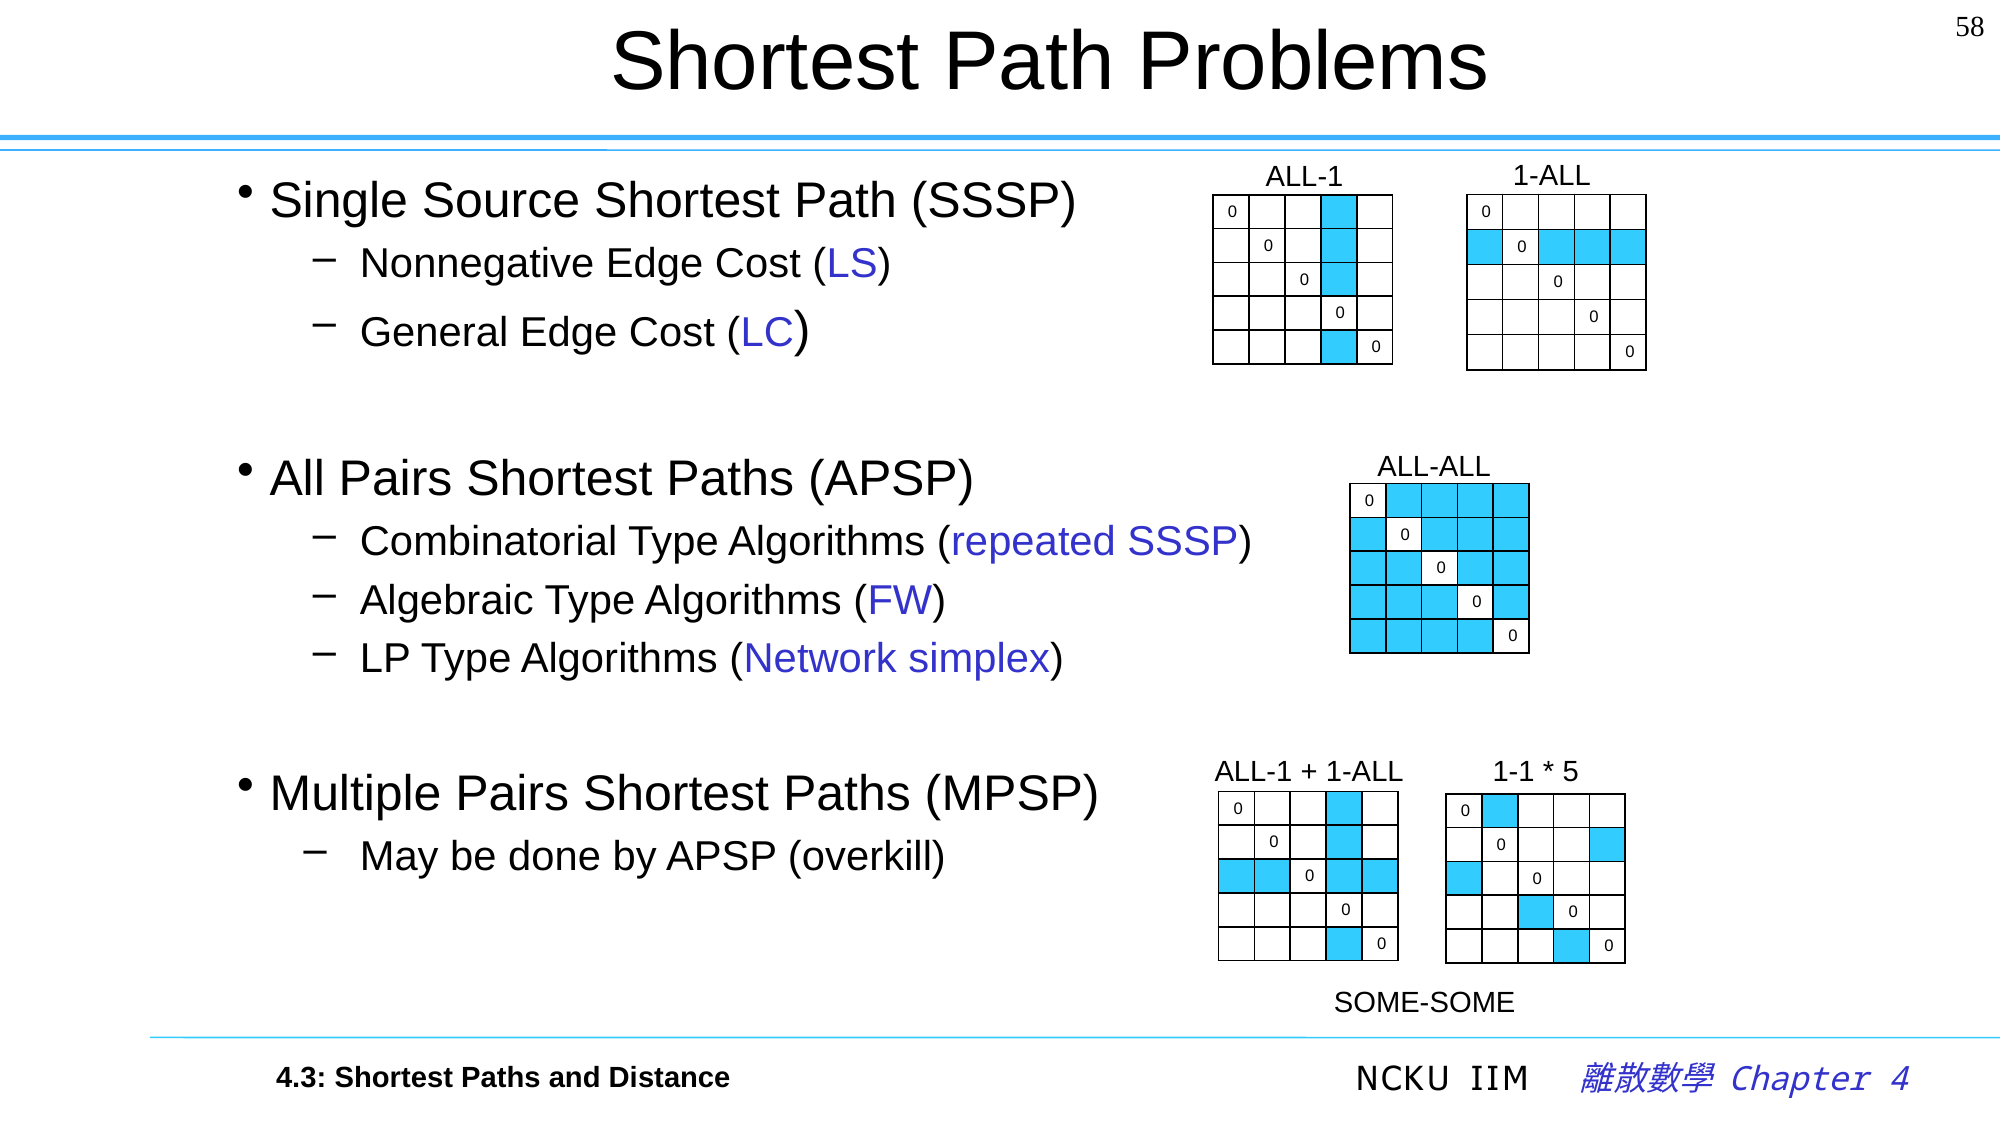

# Shortest Path Problems
58

1-ALL
ALL-1
 Single Source Shortest Path (SSSP)
Nonnegative Edge Cost (LS)
General Edge Cost (LC)

 All Pairs Shortest Paths (APSP)
Combinatorial Type Algorithms (repeated SSSP)
Algebraic Type Algorithms (FW)
LP Type Algorithms (Network simplex)

 Multiple Pairs Shortest Paths (MPSP)
May be done by APSP (overkill)

| 0 |  |  |  |  |
| --- | --- | --- | --- | --- |
|  | 0 |  |  |  |
|  |  | 0 |  |  |
|  |  |  | 0 |  |
|  |  |  |  | 0 |
| 0 |  |  |  |  |
| --- | --- | --- | --- | --- |
|  | 0 |  |  |  |
|  |  | 0 |  |  |
|  |  |  | 0 |  |
|  |  |  |  | 0 |
ALL-ALL
| 0 |  |  |  |  |
| --- | --- | --- | --- | --- |
|  | 0 |  |  |  |
|  |  | 0 |  |  |
|  |  |  | 0 |  |
|  |  |  |  | 0 |
ALL-1 + 1-ALL
1-1 * 5
| 0 |  |  |  |  |
| --- | --- | --- | --- | --- |
|  | 0 |  |  |  |
|  |  | 0 |  |  |
|  |  |  | 0 |  |
|  |  |  |  | 0 |
| 0 |  |  |  |  |
| --- | --- | --- | --- | --- |
|  | 0 |  |  |  |
|  |  | 0 |  |  |
|  |  |  | 0 |  |
|  |  |  |  | 0 |
SOME-SOME
4.3: Shortest Paths and Distance